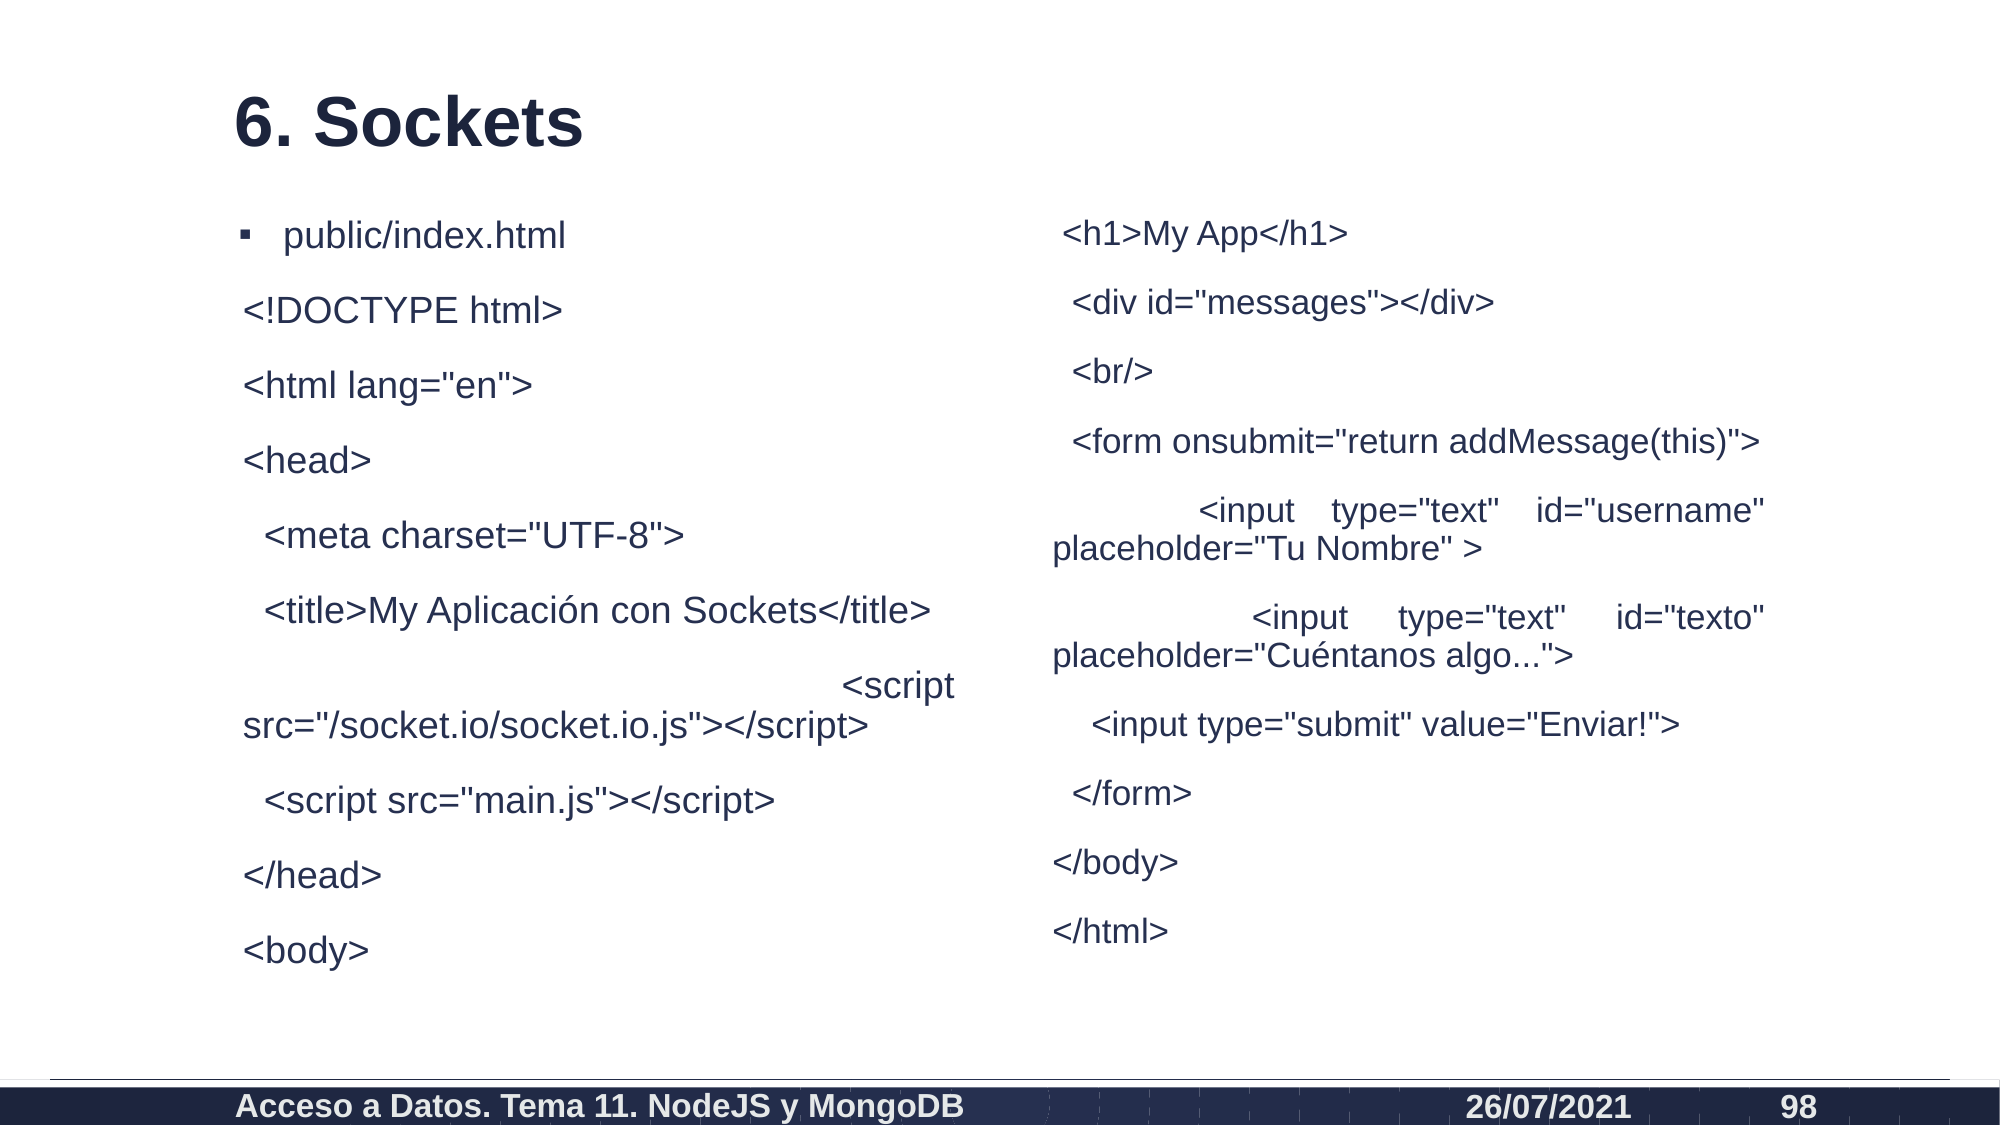

# 6. Sockets
public/index.html
<!DOCTYPE html>
<html lang="en">
<head>
  <meta charset="UTF-8">
  <title>My Aplicación con Sockets</title>
  <script src="/socket.io/socket.io.js"></script>
  <script src="main.js"></script>
</head>
<body>

 <h1>My App</h1>
  <div id="messages"></div>
  <br/>
  <form onsubmit="return addMessage(this)">
    <input type="text" id="username" placeholder="Tu Nombre" >
    <input type="text" id="texto" placeholder="Cuéntanos algo...">
    <input type="submit" value="Enviar!">
  </form>
</body>
</html>
Acceso a Datos. Tema 11. NodeJS y MongoDB
26/07/2021
98